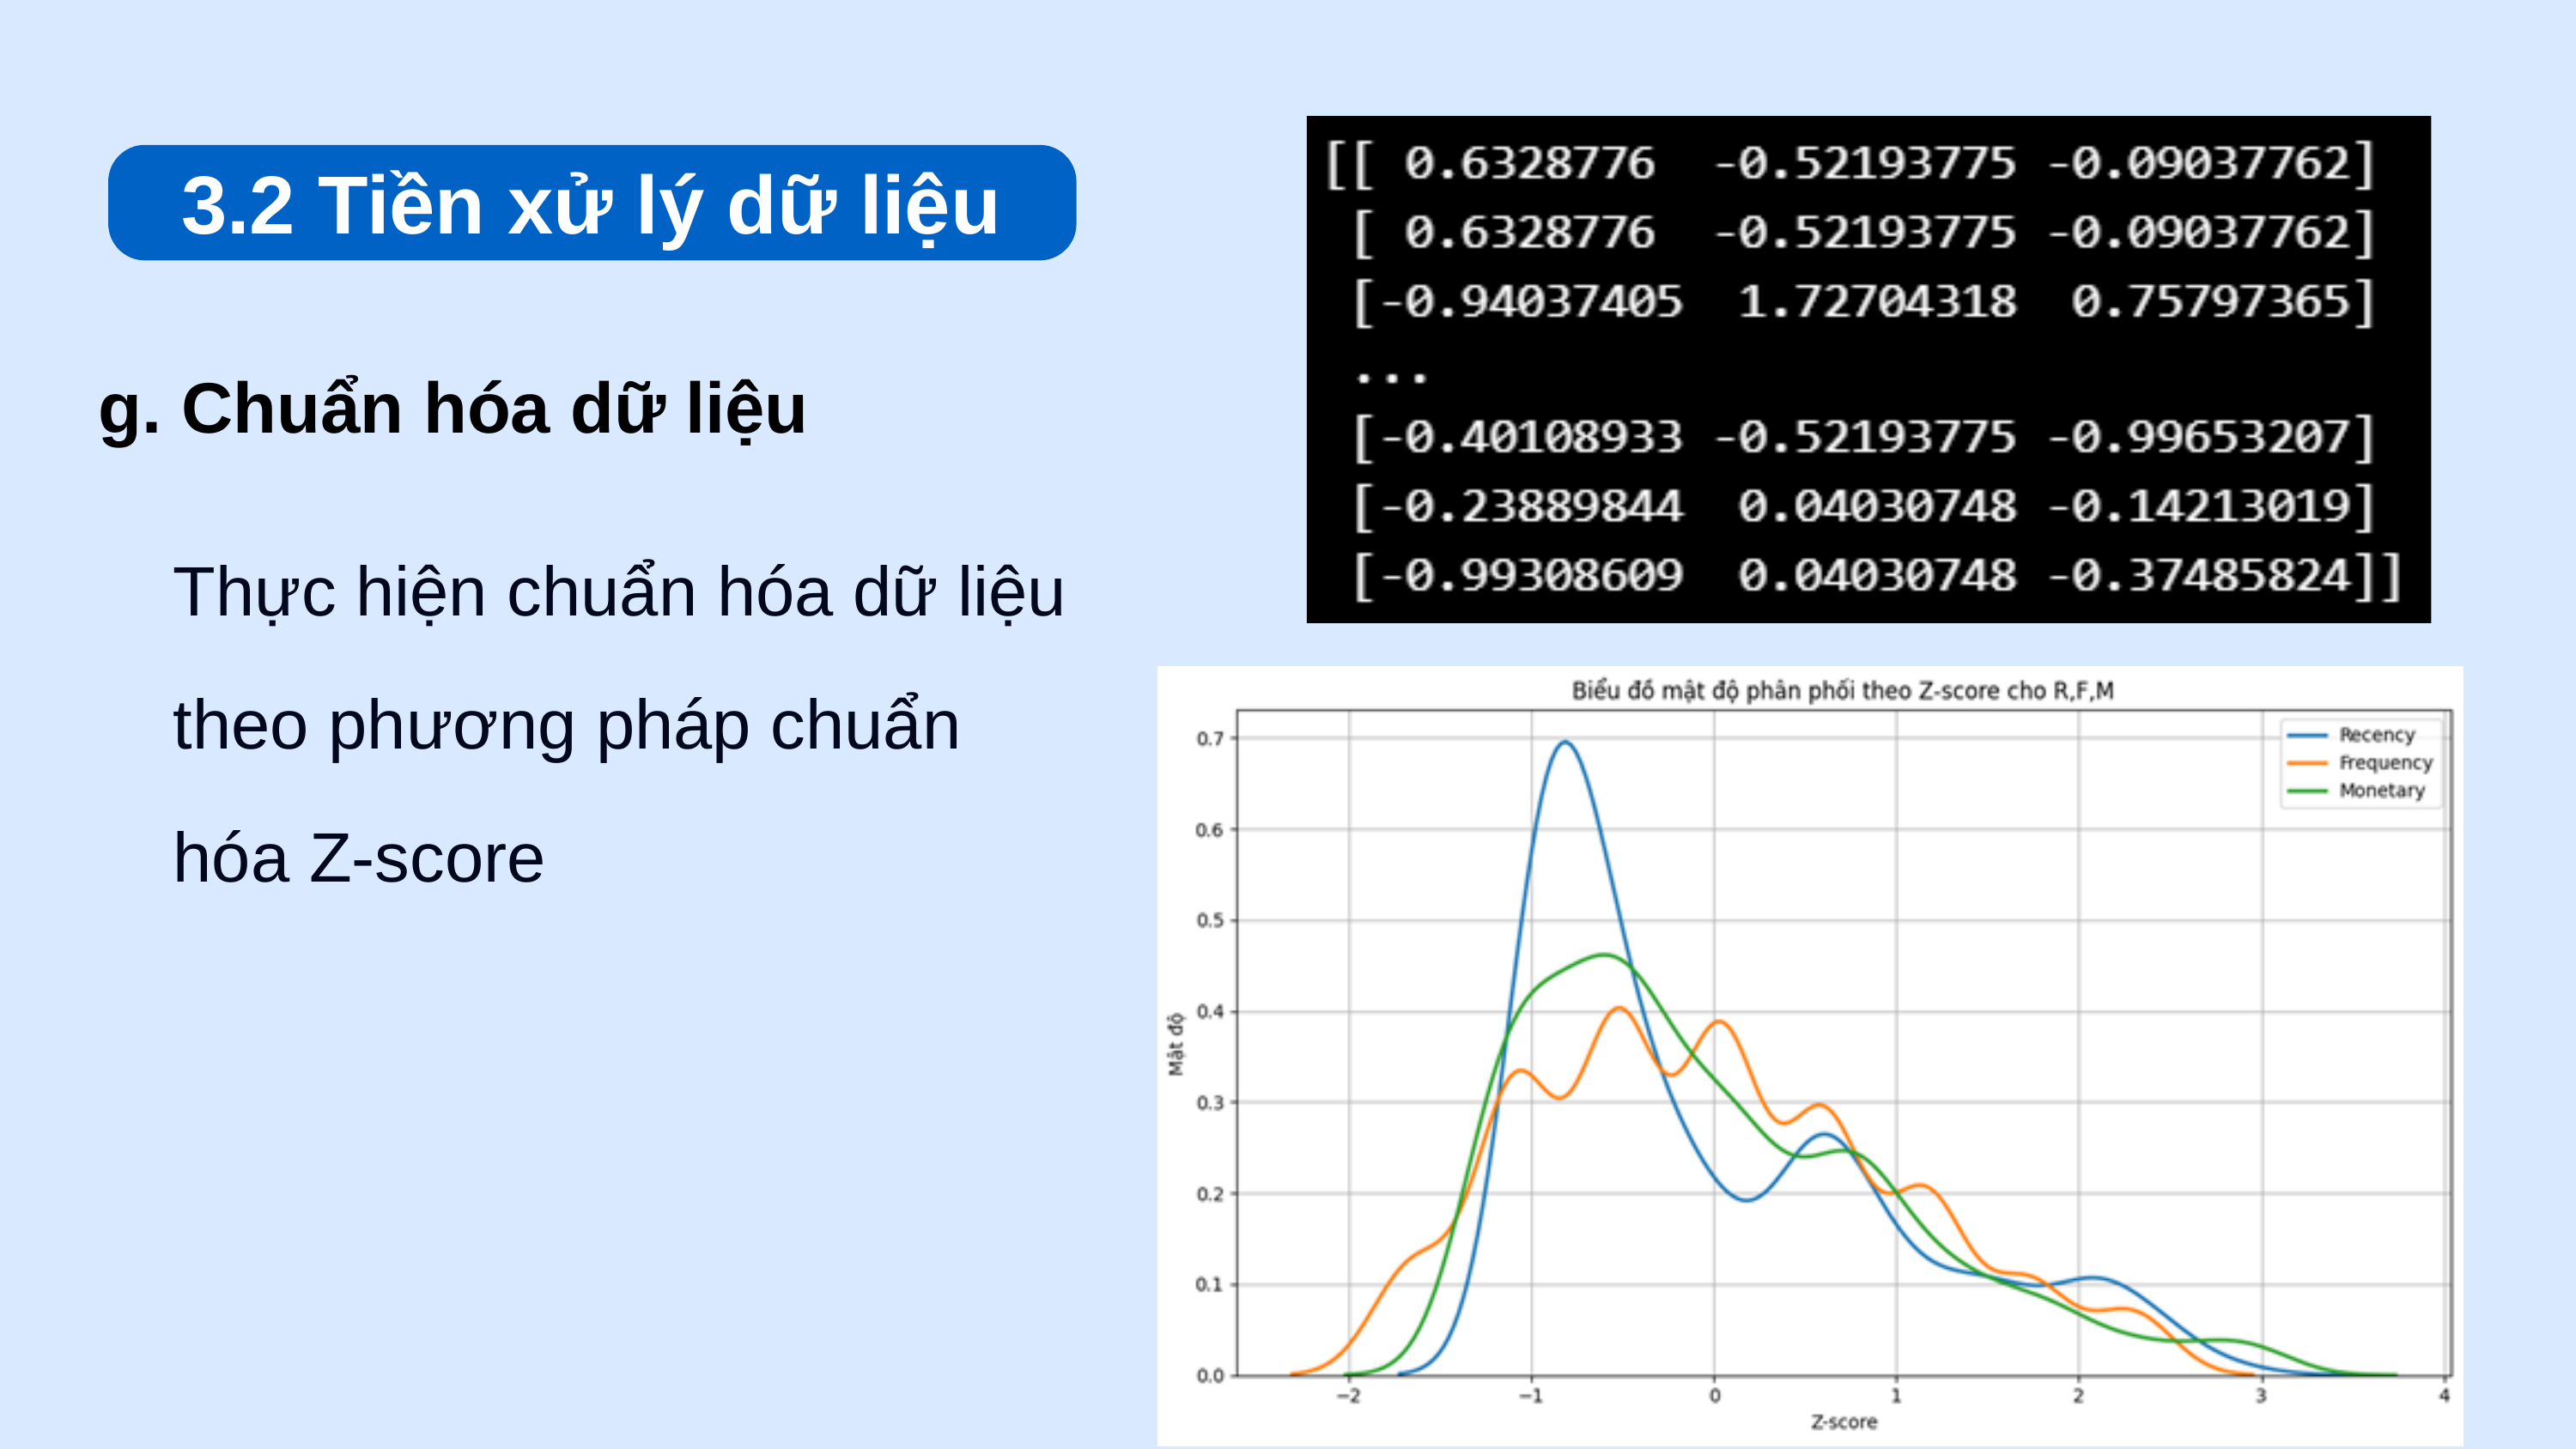

3.2 Tiền xử lý dữ liệu
g. Chuẩn hóa dữ liệu
Thực hiện chuẩn hóa dữ liệu theo phương pháp chuẩn hóa Z-score